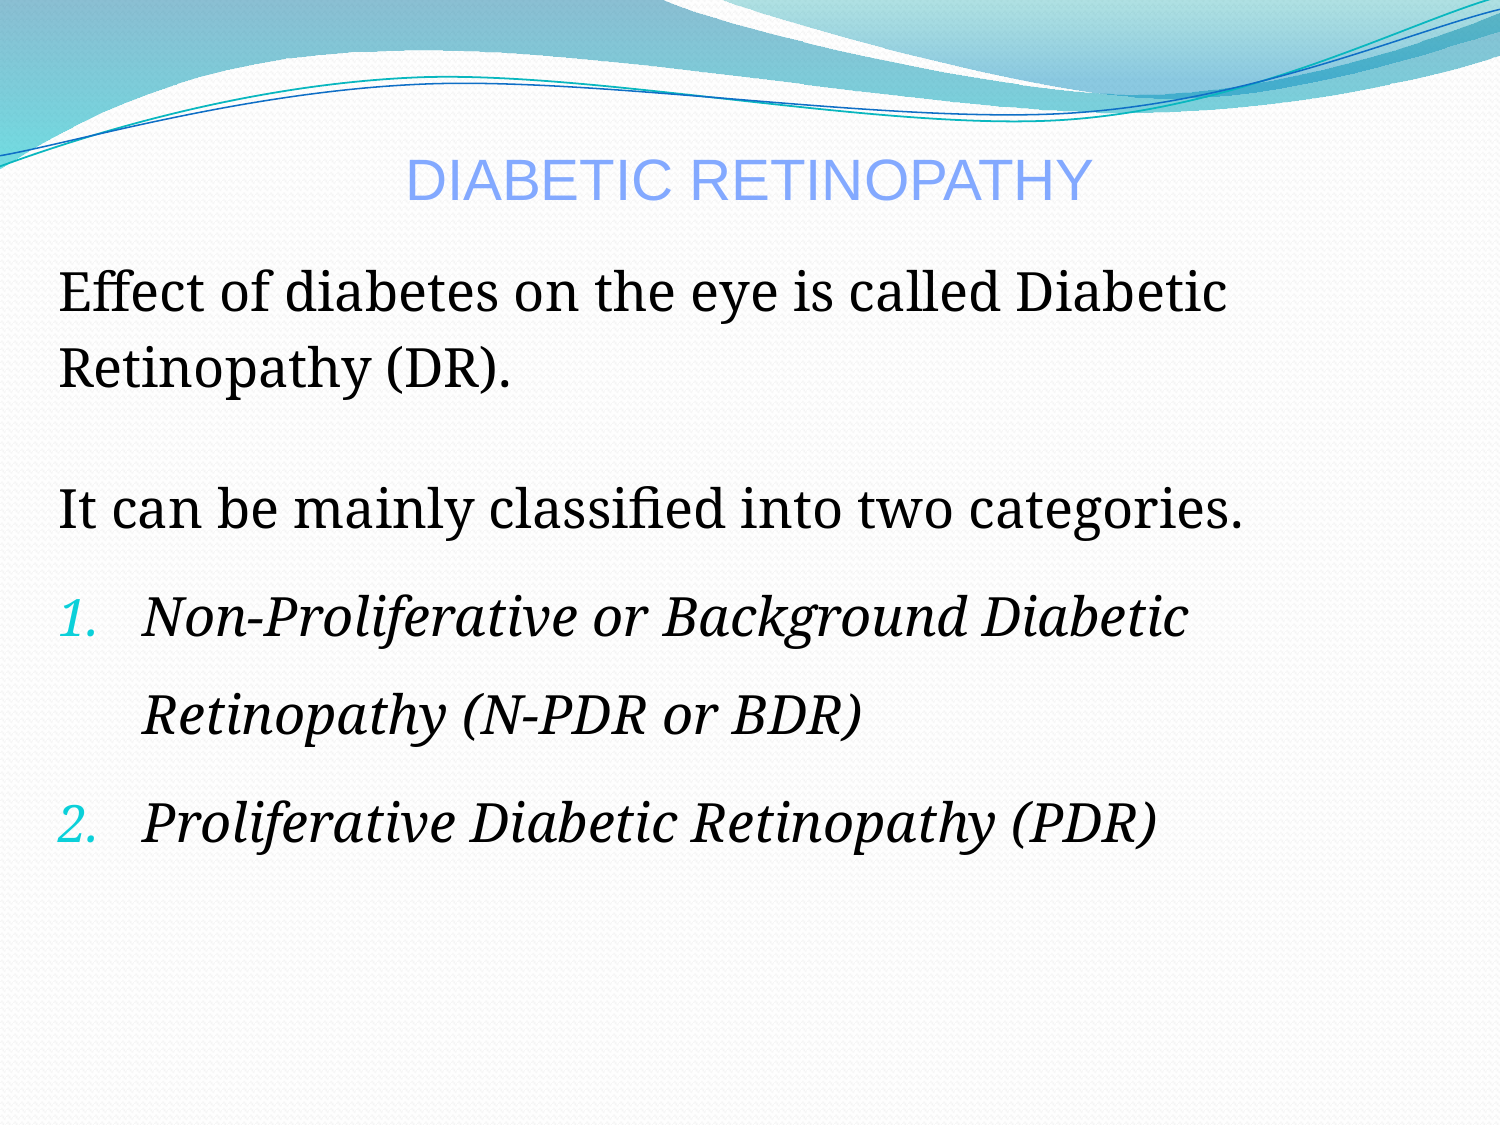

DIABETIC Retinopathy
Effect of diabetes on the eye is called Diabetic
Retinopathy (DR).
It can be mainly classified into two categories.
Non-Proliferative or Background Diabetic Retinopathy (N-PDR or BDR)
Proliferative Diabetic Retinopathy (PDR)